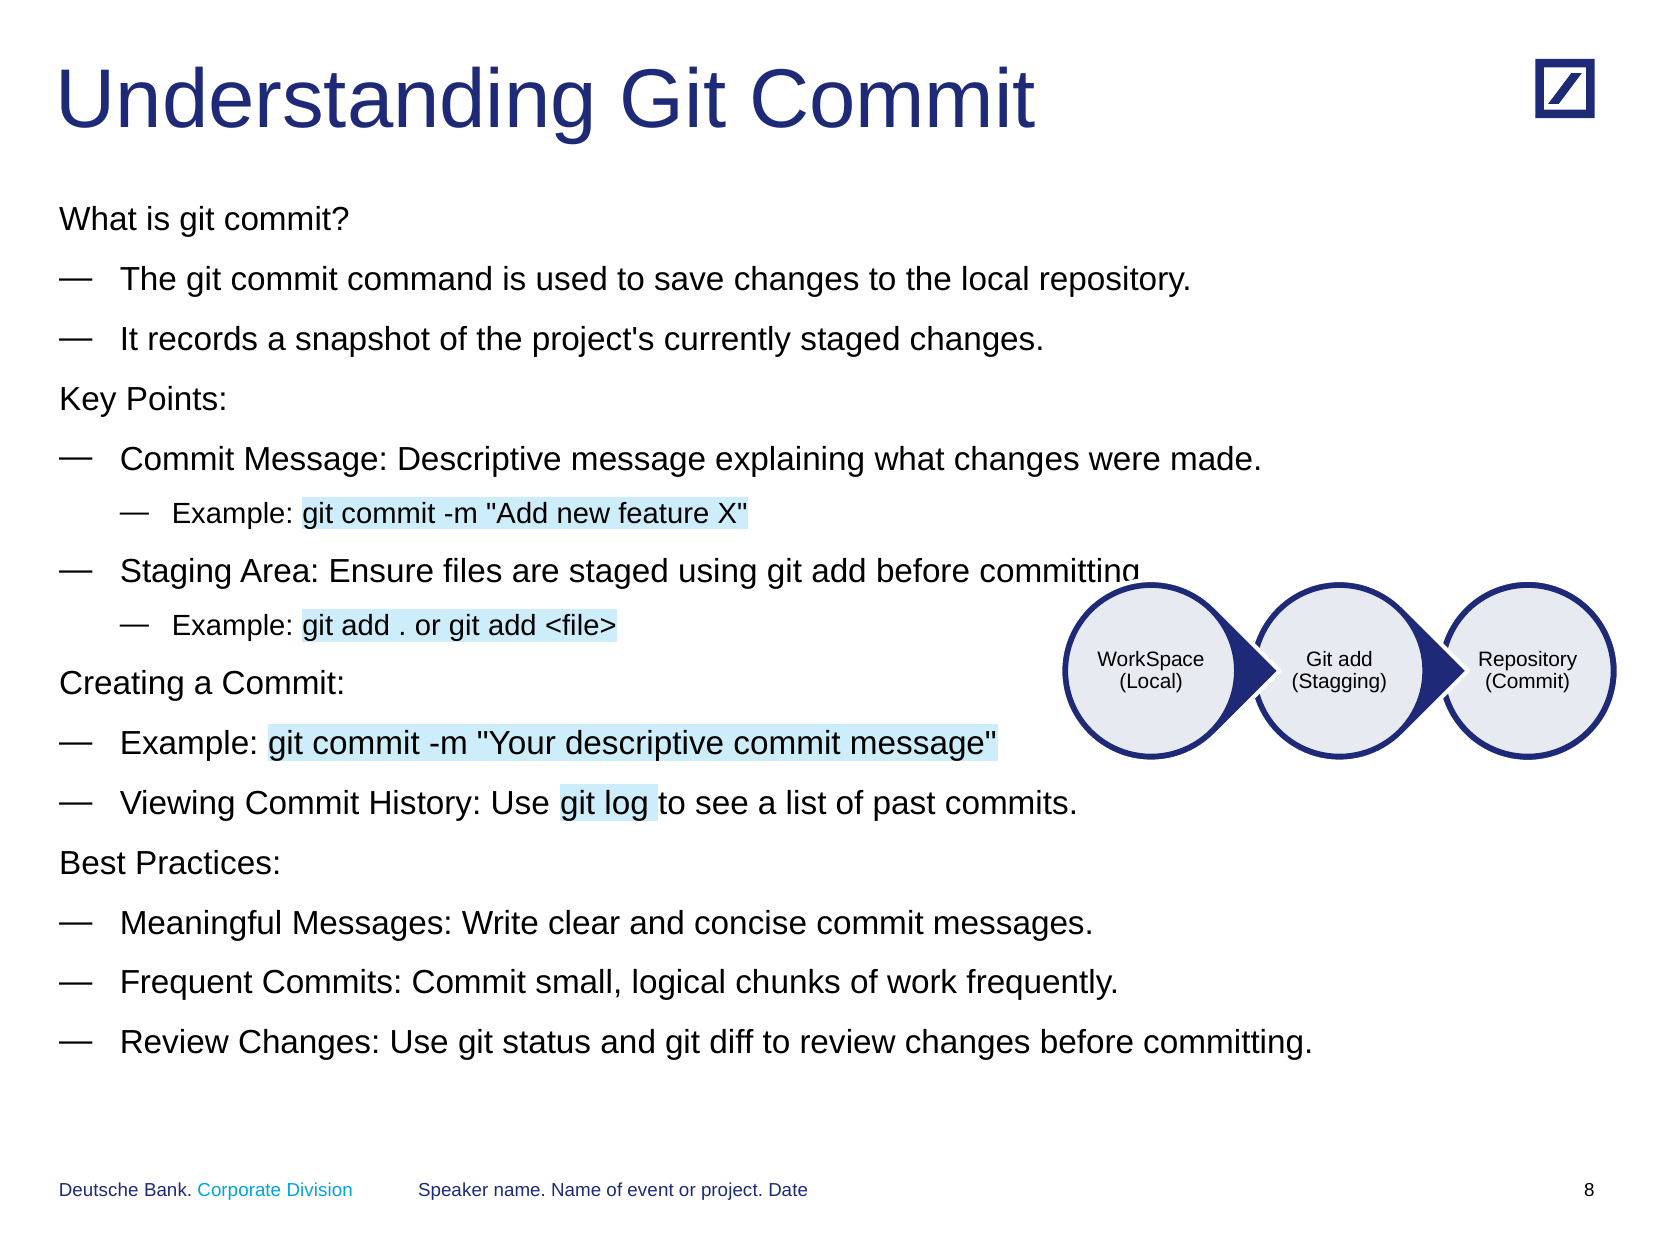

# Understanding Git Commit
What is git commit?
The git commit command is used to save changes to the local repository.
It records a snapshot of the project's currently staged changes.
Key Points:
Commit Message: Descriptive message explaining what changes were made.
Example: git commit -m "Add new feature X"
Staging Area: Ensure files are staged using git add before committing.
Example: git add . or git add <file>
Creating a Commit:
Example: git commit -m "Your descriptive commit message"
Viewing Commit History: Use git log to see a list of past commits.
Best Practices:
Meaningful Messages: Write clear and concise commit messages.
Frequent Commits: Commit small, logical chunks of work frequently.
Review Changes: Use git status and git diff to review changes before committing.
Repository (Commit)
Git add (Stagging)
WorkSpace (Local)
Speaker name. Name of event or project. Date
8